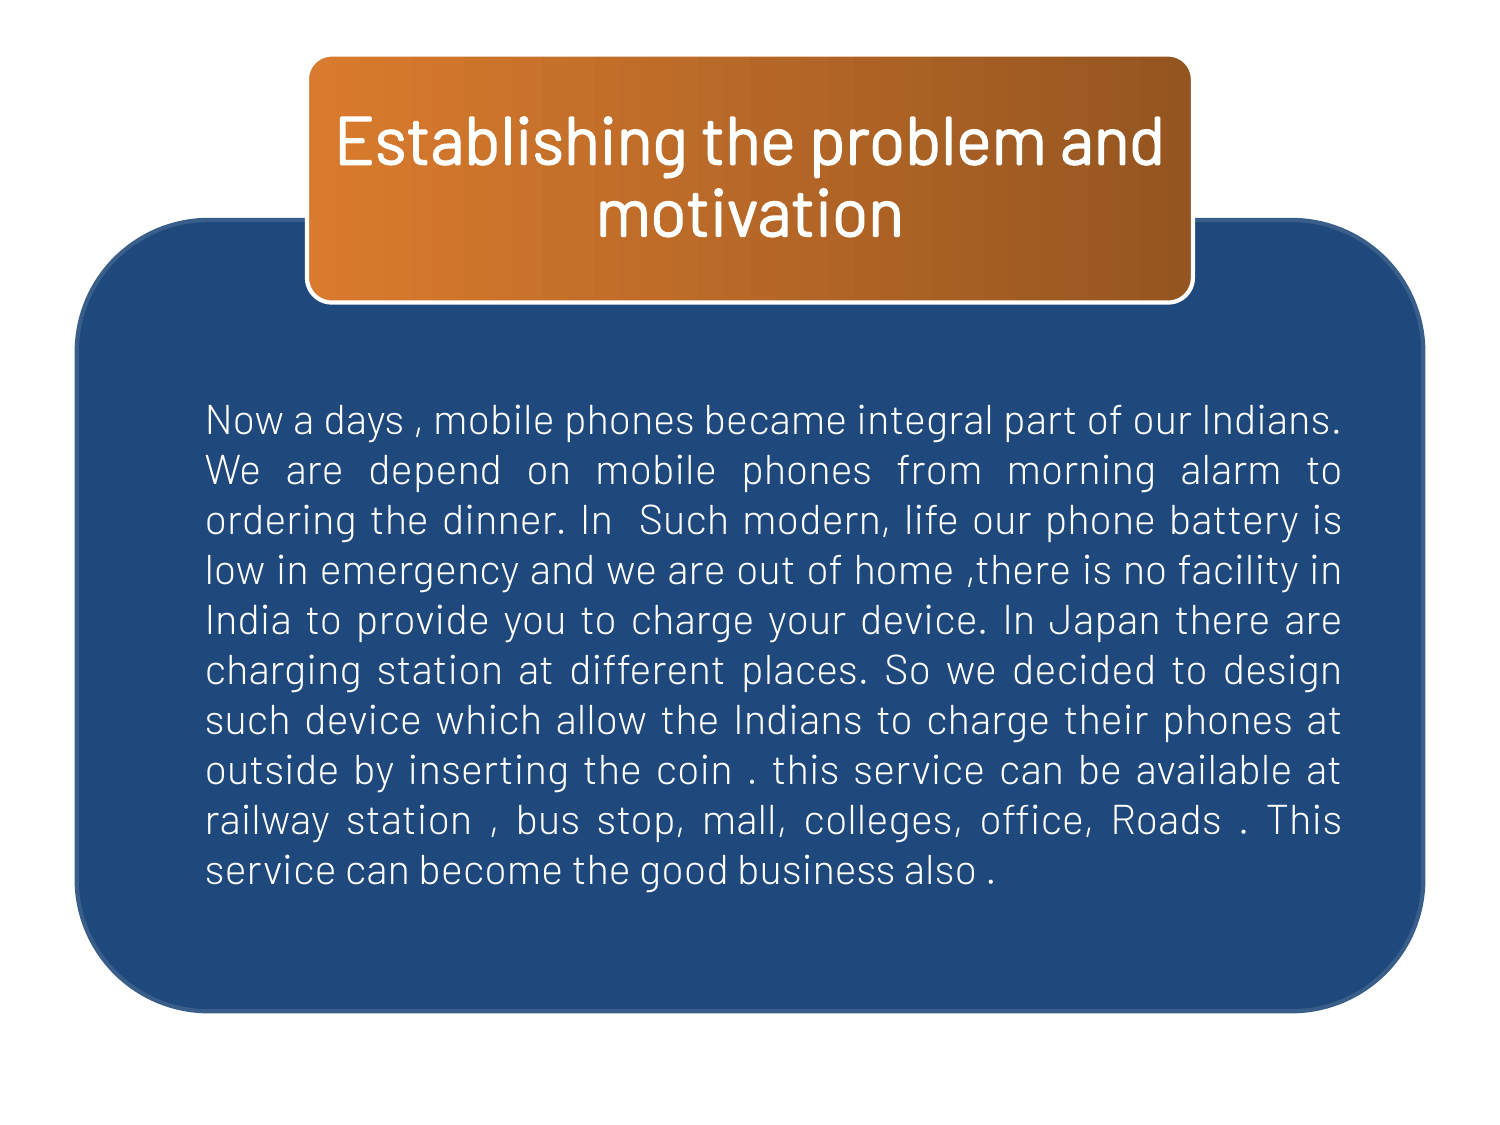

Establishing the problem and motivation

Now a days , mobile phones became integral part of our Indians. We are depend on mobile phones from morning alarm to ordering the dinner. In  Such modern, life our phone battery is low in emergency and we are out of home ,there is no facility in India to provide you to charge your device. In Japan there are charging station at different places. So we decided to design such device which allow the Indians to charge their phones at outside by inserting the coin . this service can be available at railway station , bus stop, mall, colleges, office, Roads . This service can become the good business also .